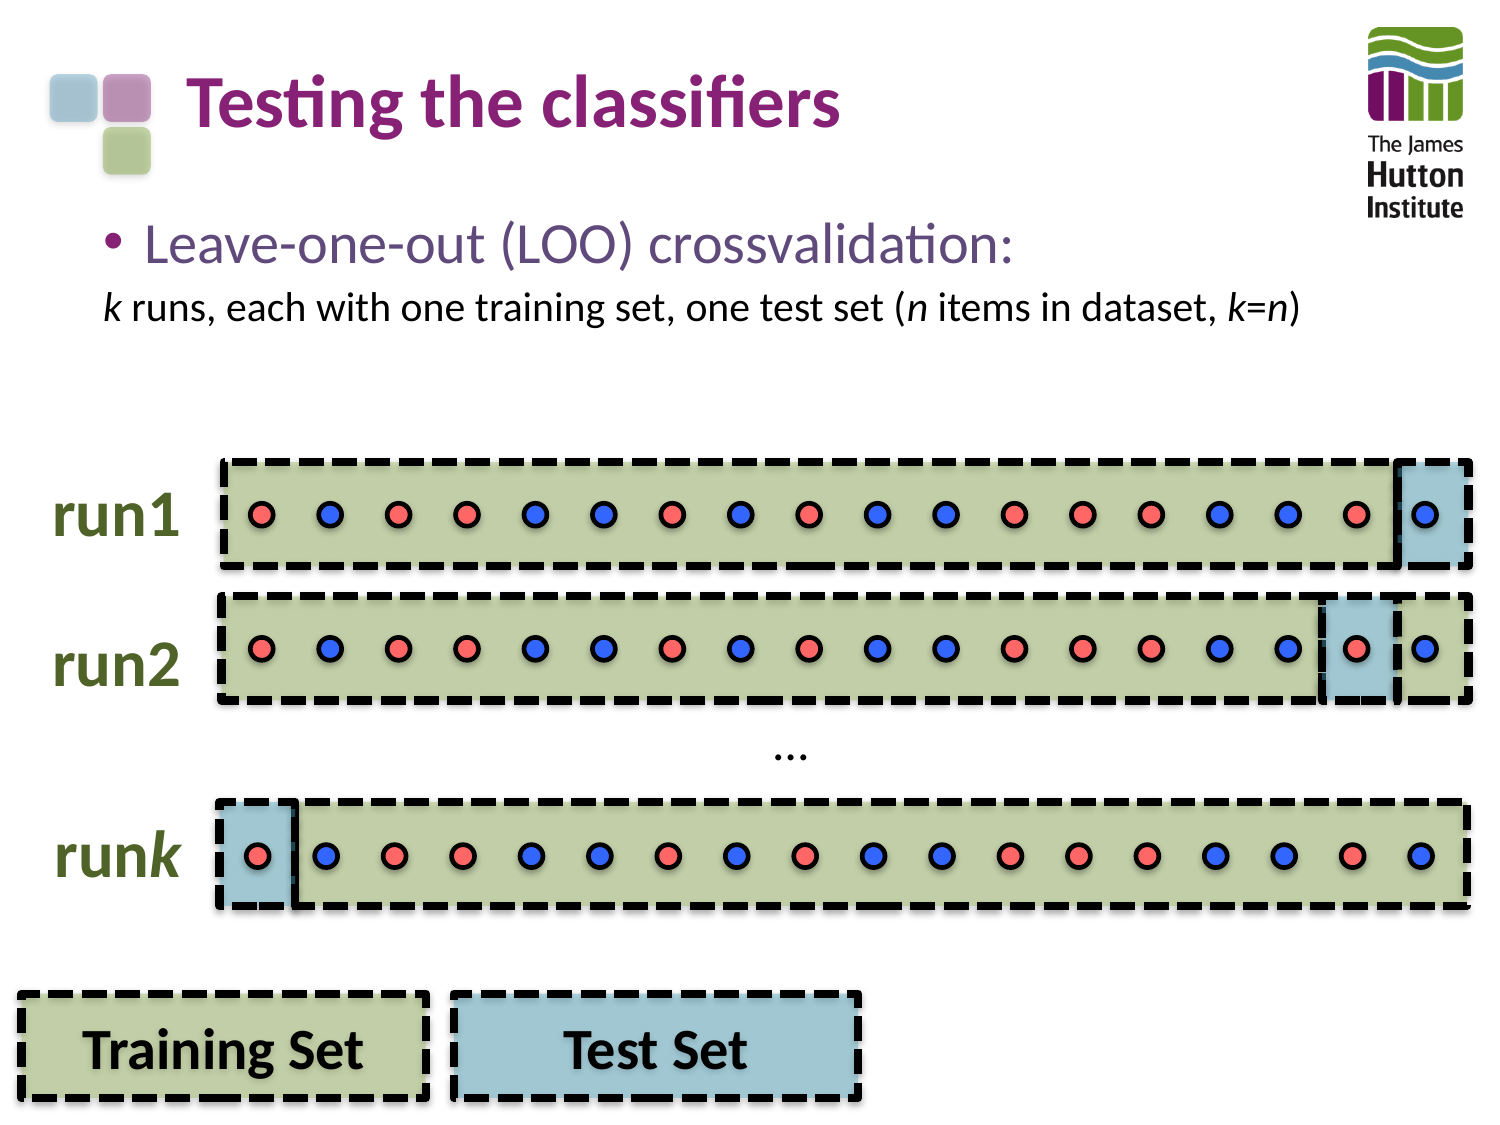

# Testing the classifiers
Leave-one-out (LOO) crossvalidation:
k runs, each with one training set, one test set (n items in dataset, k=n)
run1

run2

…

runk

Training Set
Test Set